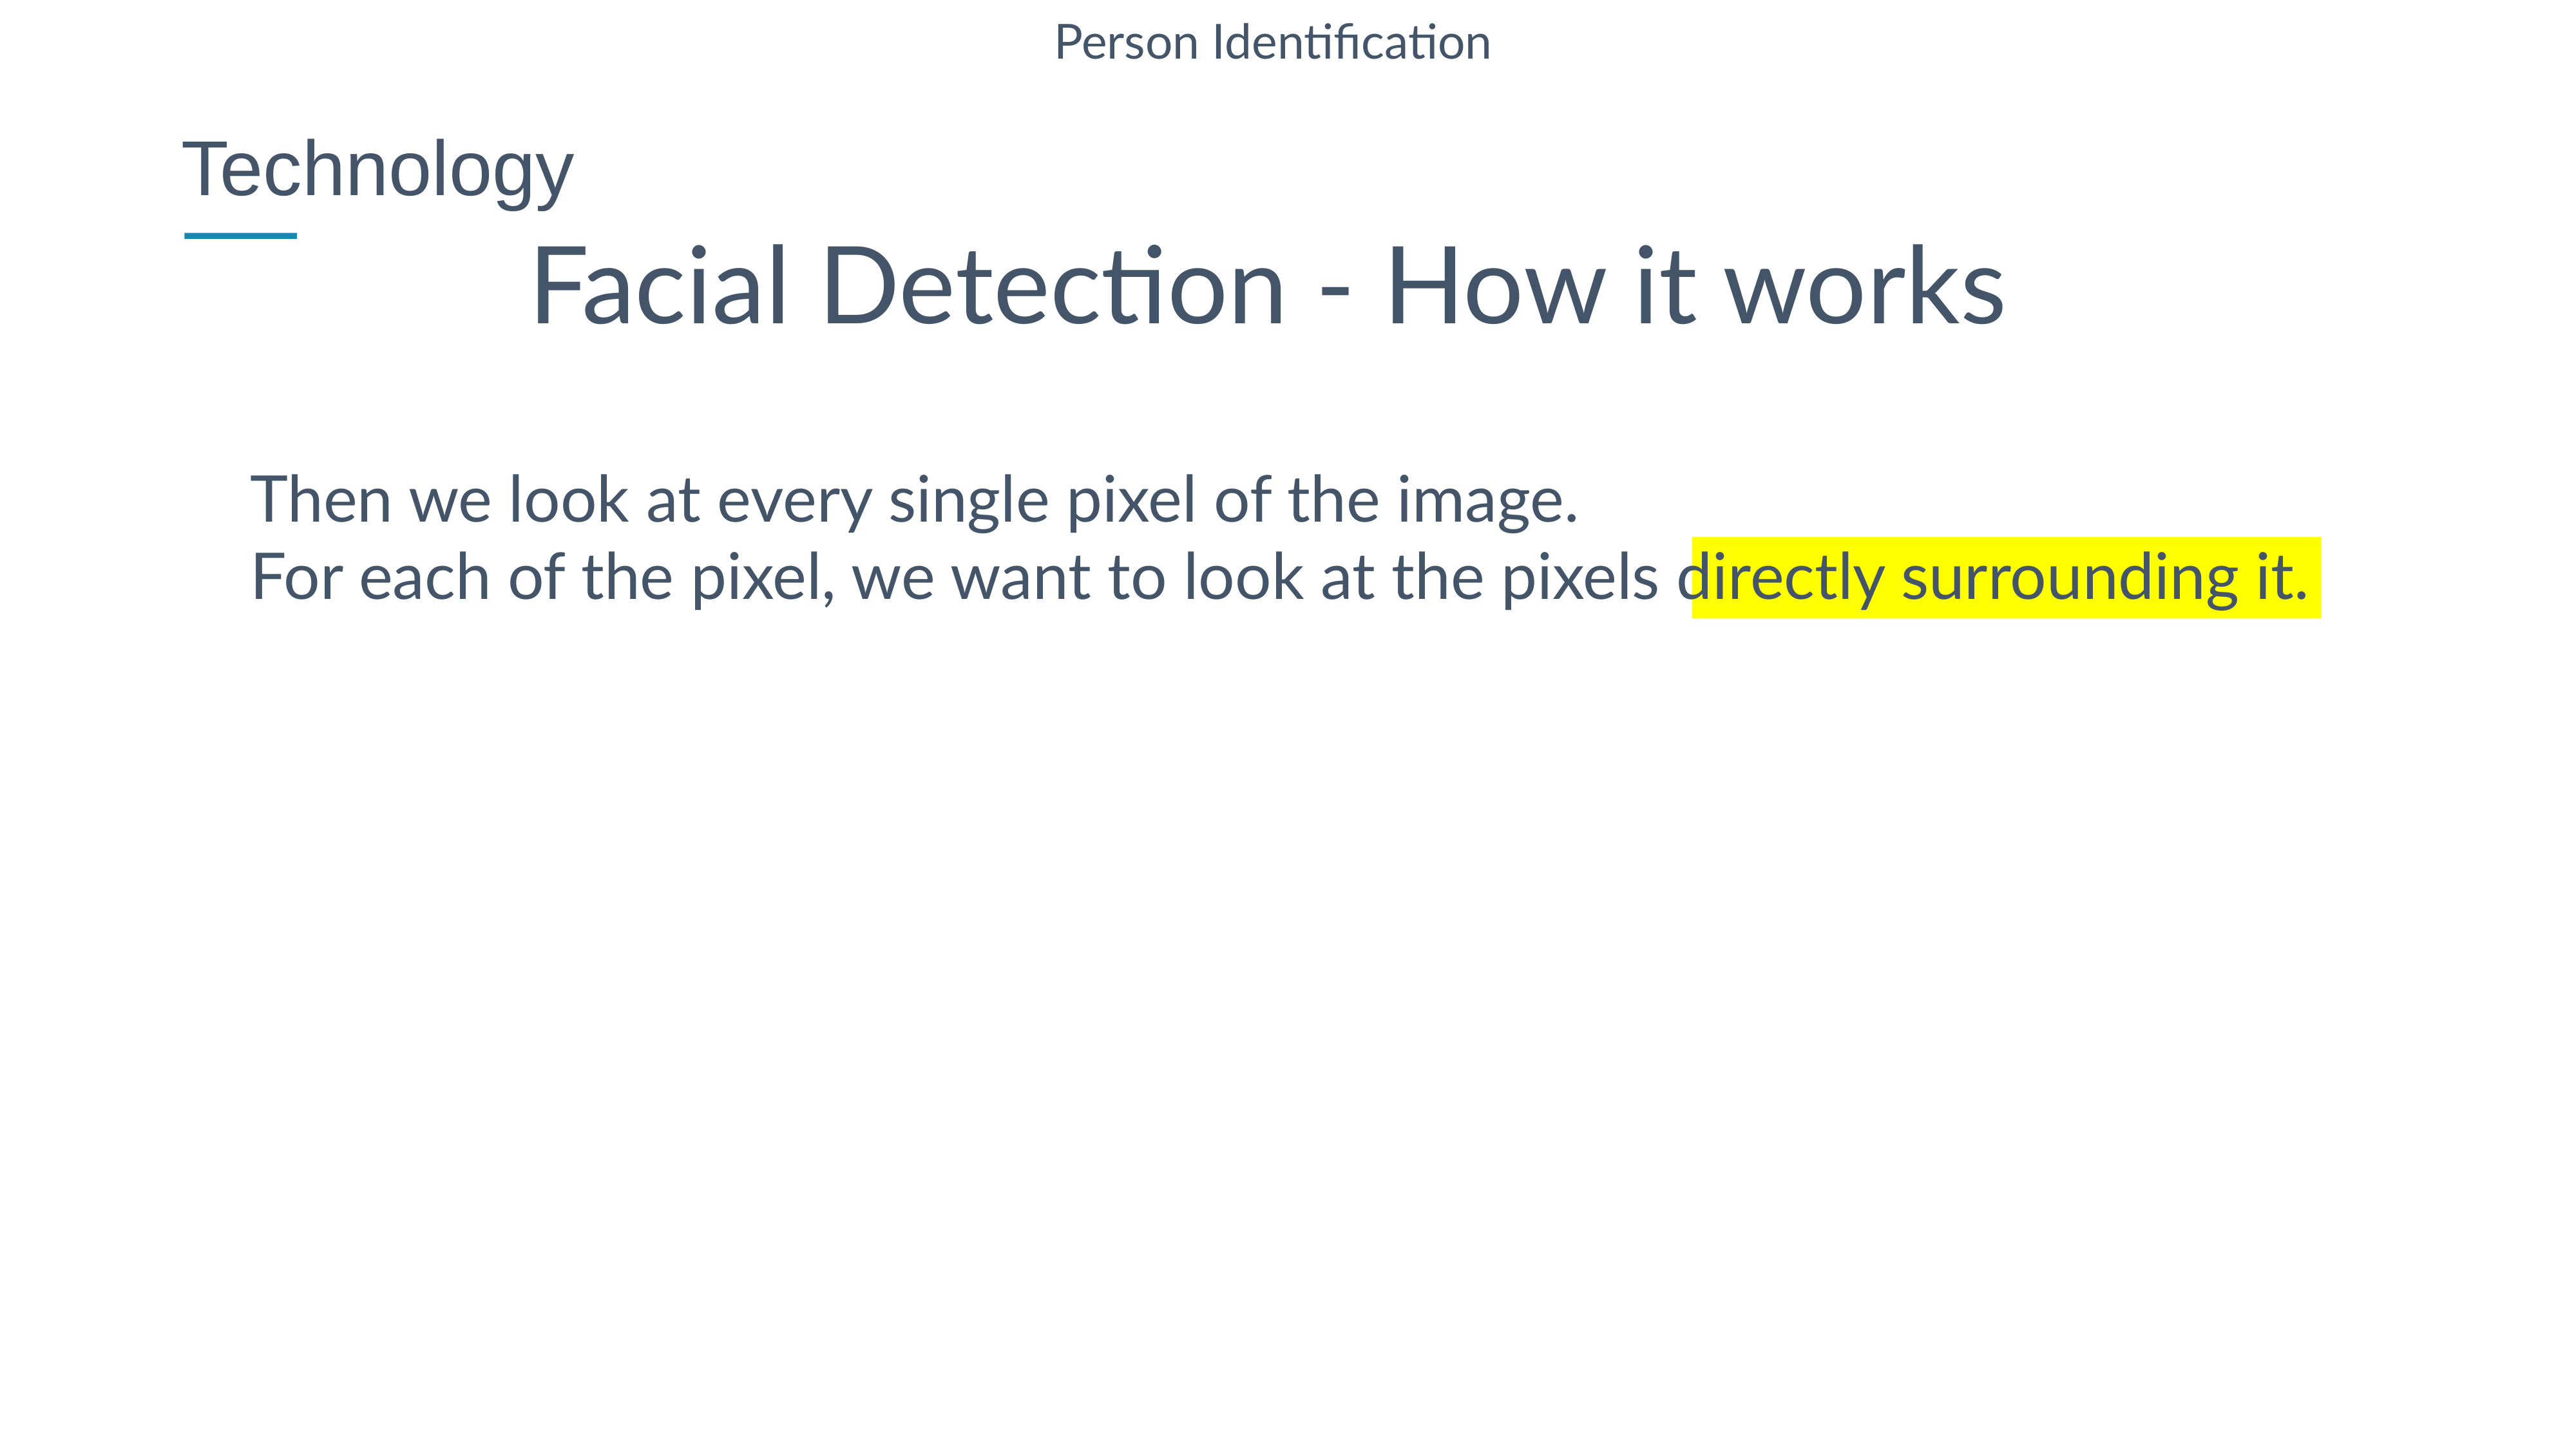

Person Identification
Technology
Facial Detection - How it works

Then we look at every single pixel of the image.
For each of the pixel, we want to look at the pixels directly surrounding it.